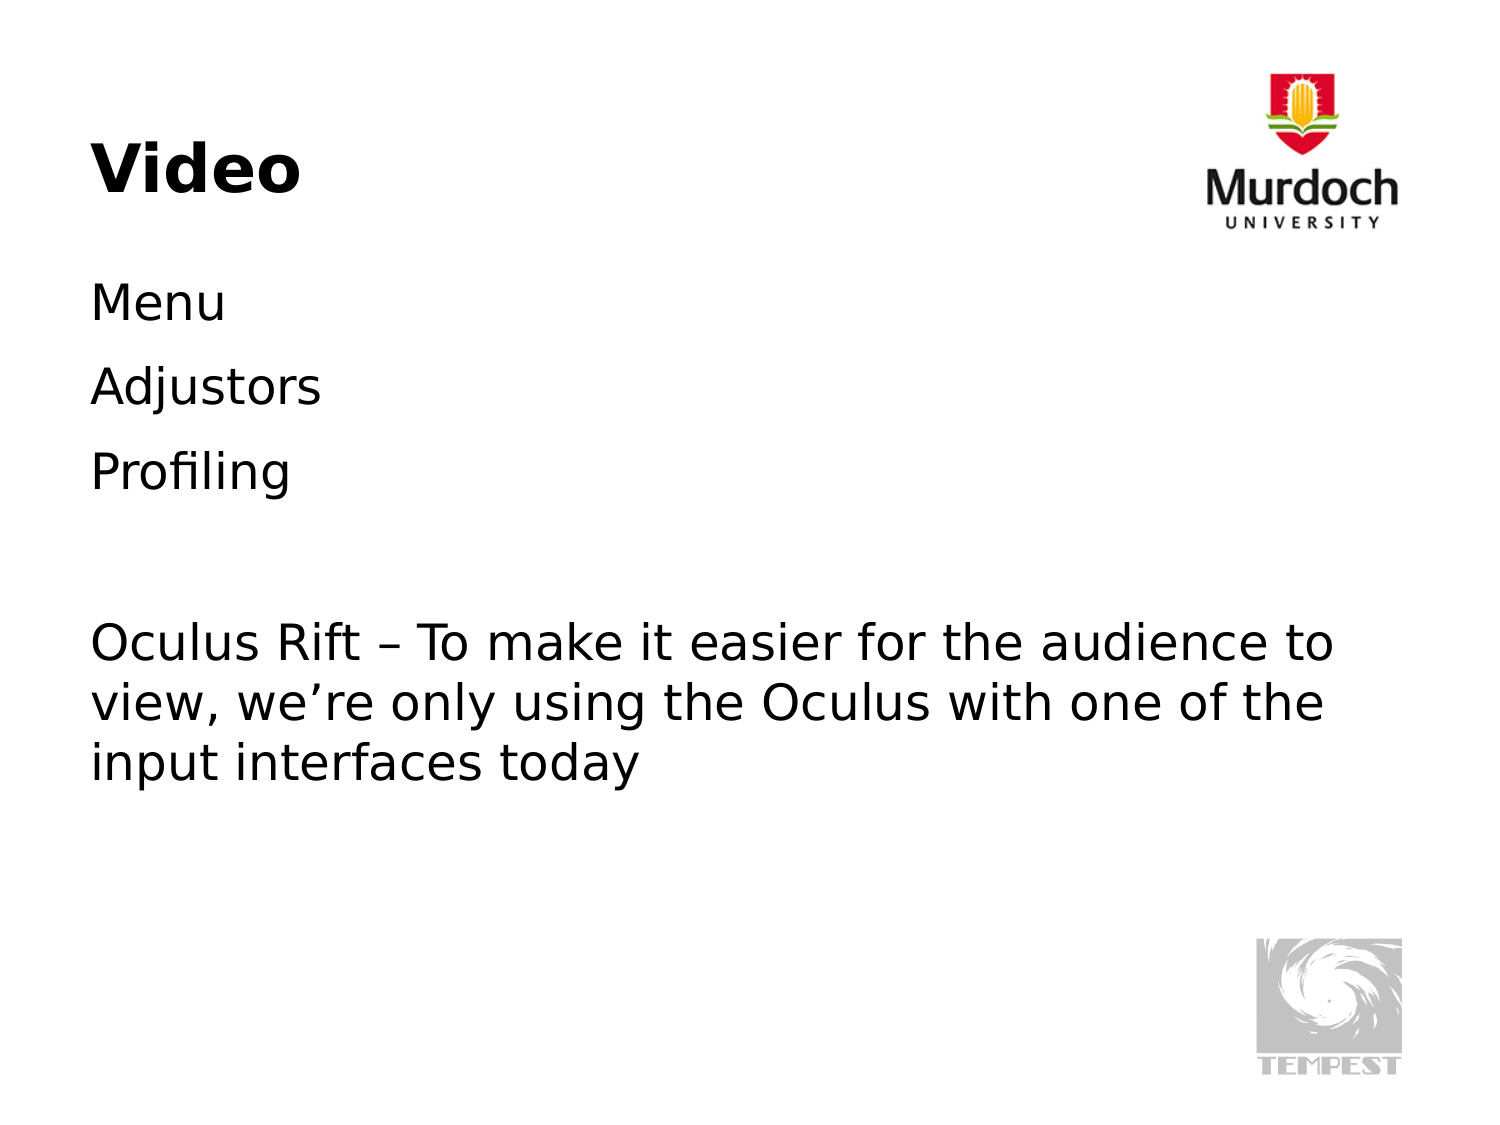

# Video
Menu
Adjustors
Profiling

Oculus Rift – To make it easier for the audience to view, we’re only using the Oculus with one of the input interfaces today